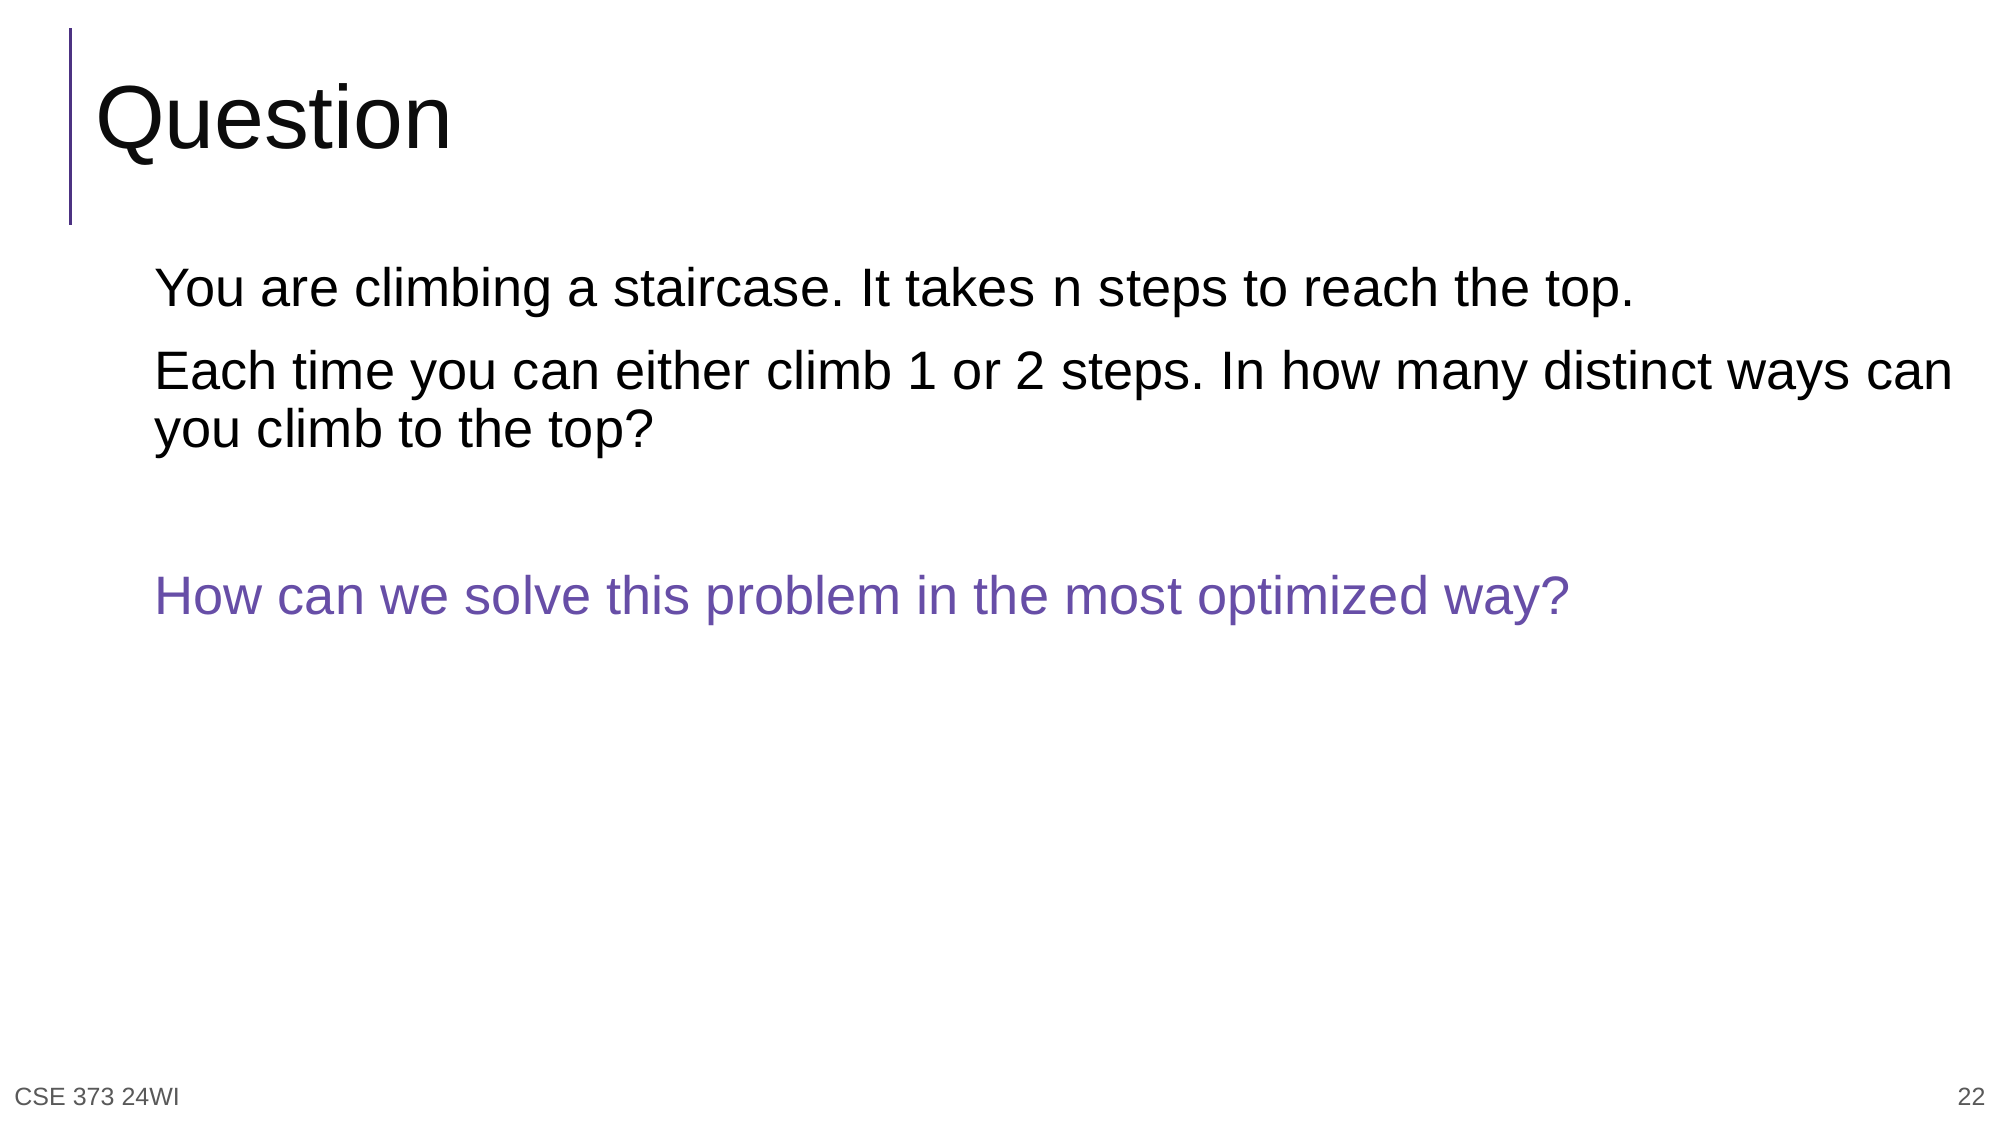

# Question
You are climbing a staircase. It takes n steps to reach the top.
Each time you can either climb 1 or 2 steps. In how many distinct ways can you climb to the top?

How can we solve this problem in the most optimized way?